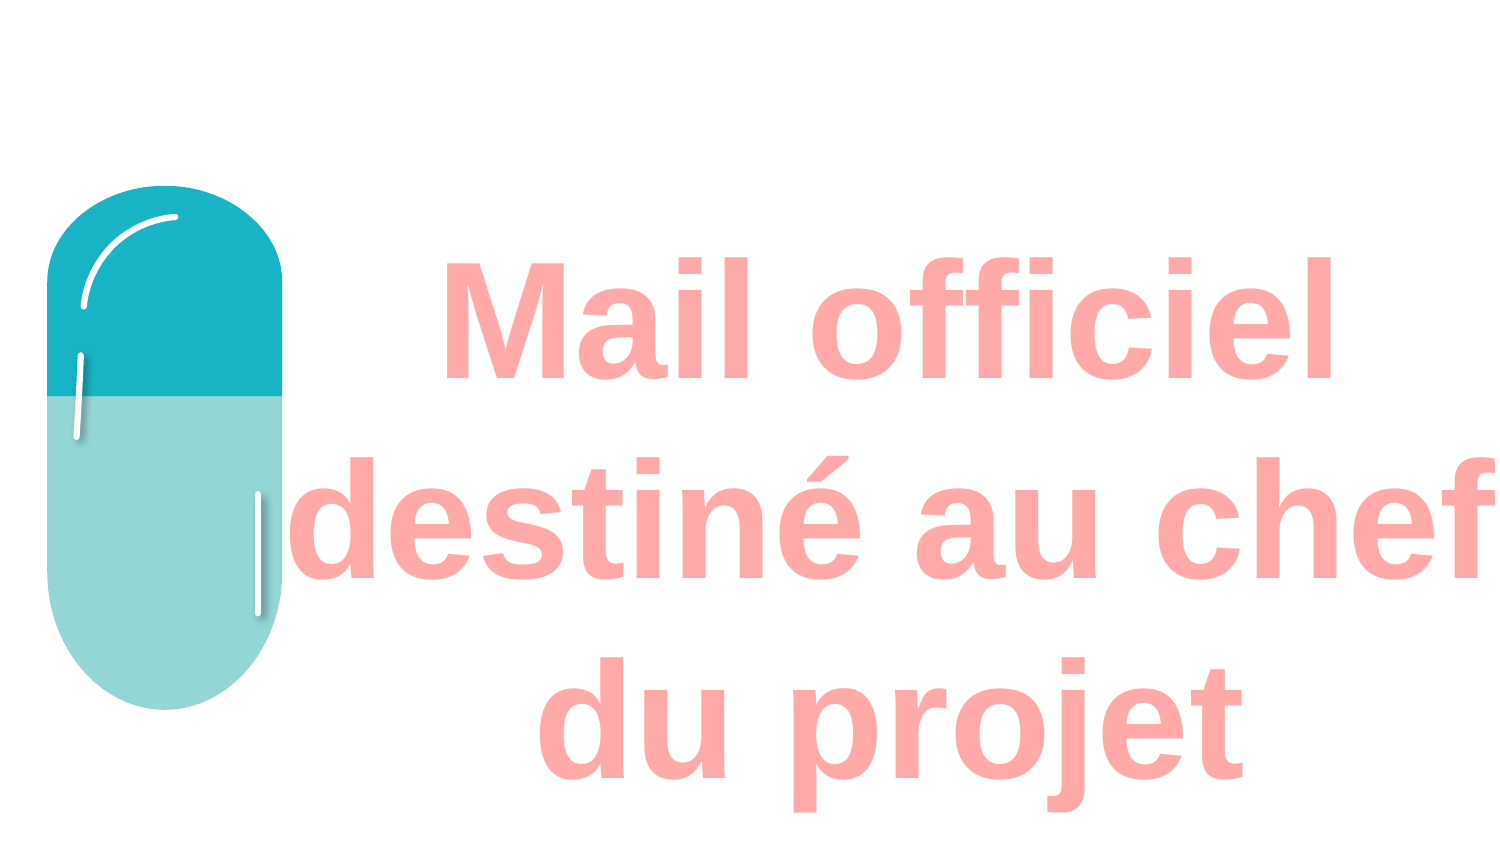

# Mail officiel destiné au chef du projet